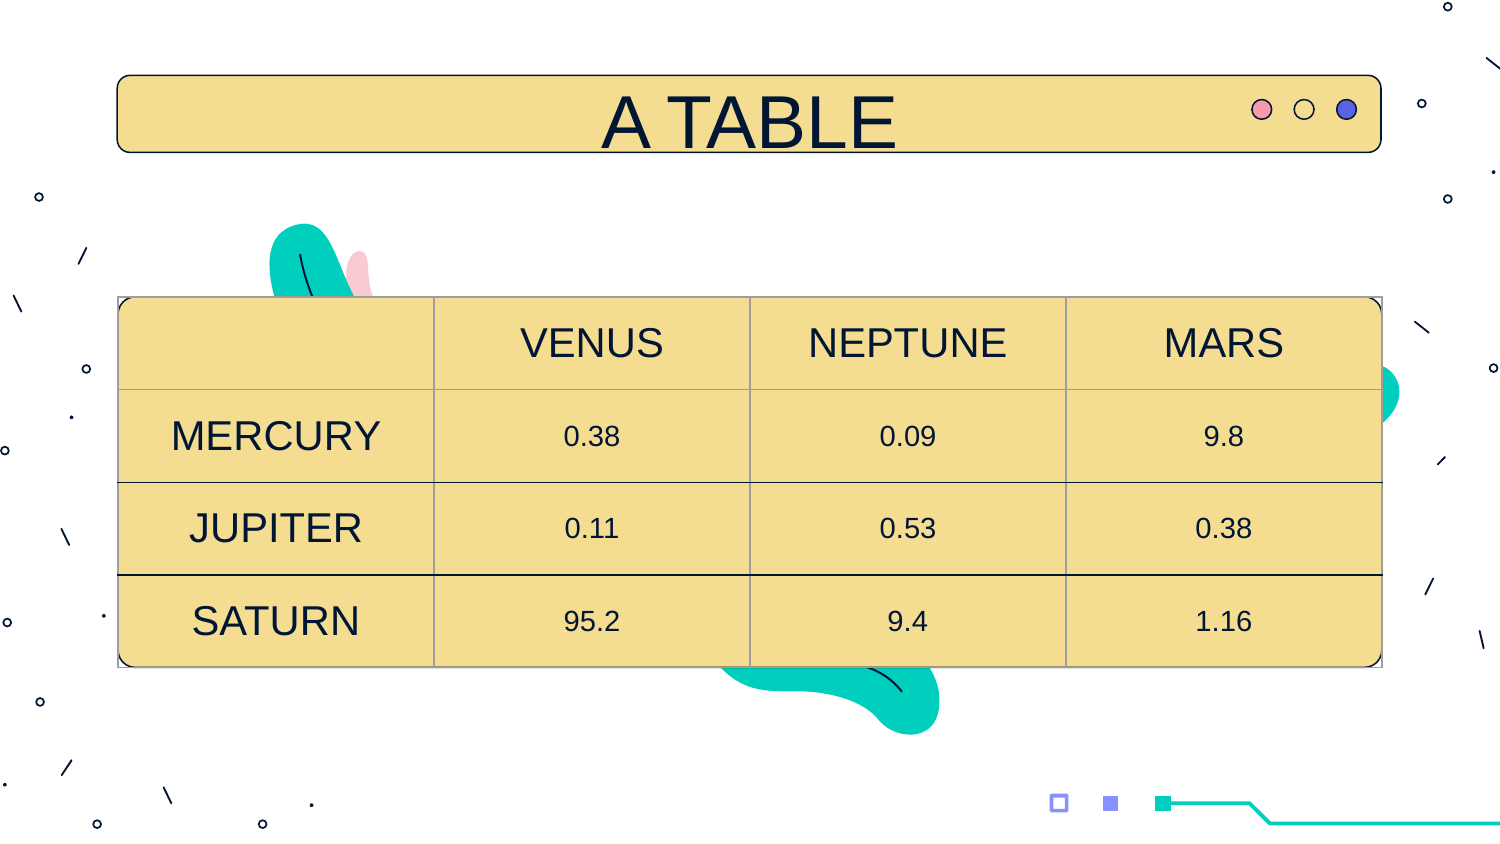

# A TABLE

|  | VENUS | NEPTUNE | MARS |
| --- | --- | --- | --- |
| MERCURY | 0.38 | 0.09 | 9.8 |
| JUPITER | 0.11 | 0.53 | 0.38 |
| SATURN | 95.2 | 9.4 | 1.16 |